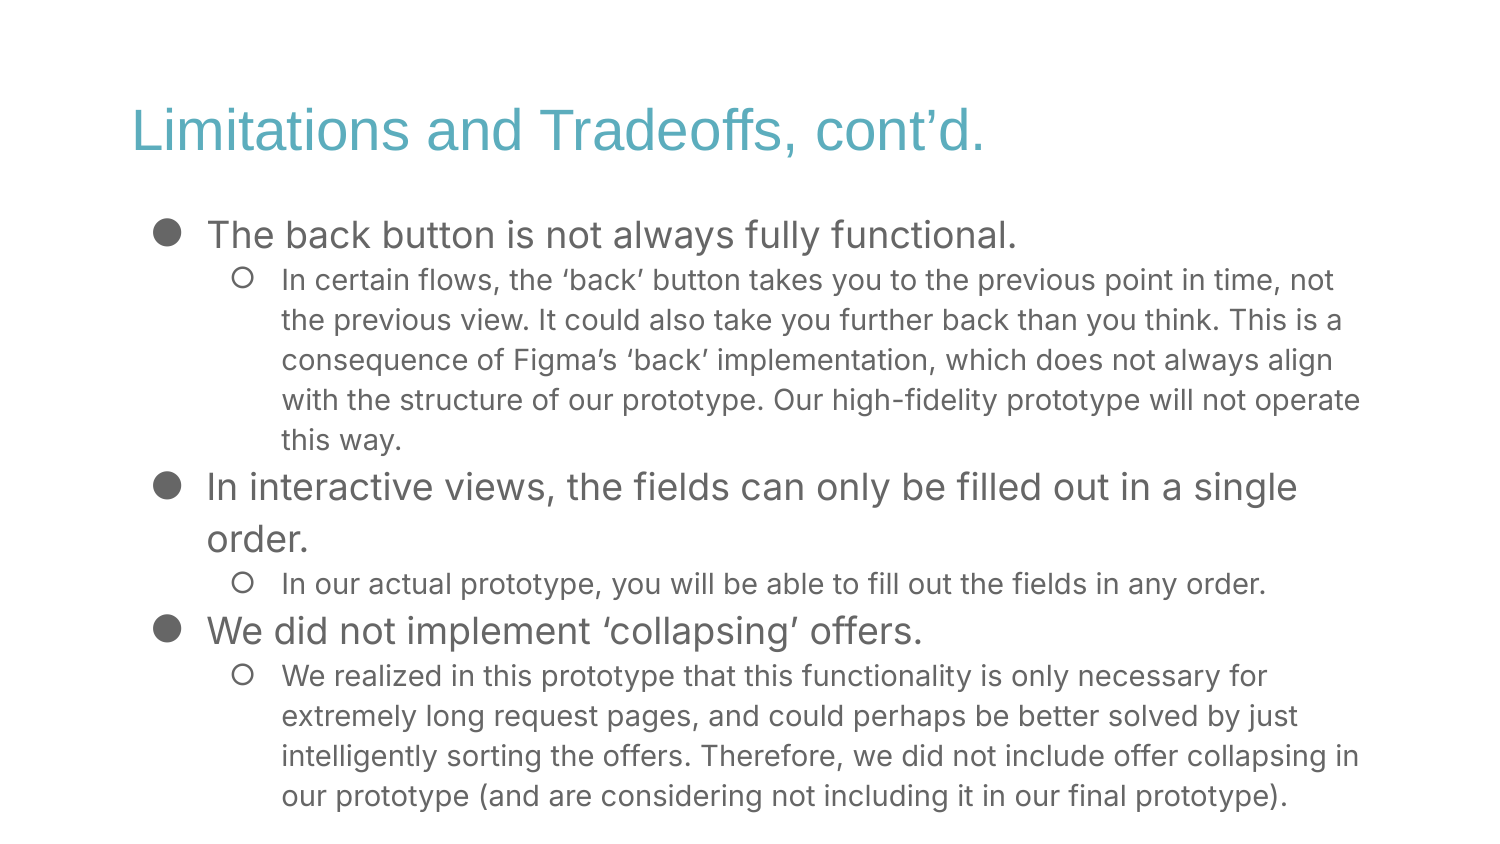

# Limitations and Tradeoffs, cont’d.
The back button is not always fully functional.
In certain flows, the ‘back’ button takes you to the previous point in time, not the previous view. It could also take you further back than you think. This is a consequence of Figma’s ‘back’ implementation, which does not always align with the structure of our prototype. Our high-fidelity prototype will not operate this way.
In interactive views, the fields can only be filled out in a single order.
In our actual prototype, you will be able to fill out the fields in any order.
We did not implement ‘collapsing’ offers.
We realized in this prototype that this functionality is only necessary for extremely long request pages, and could perhaps be better solved by just intelligently sorting the offers. Therefore, we did not include offer collapsing in our prototype (and are considering not including it in our final prototype).